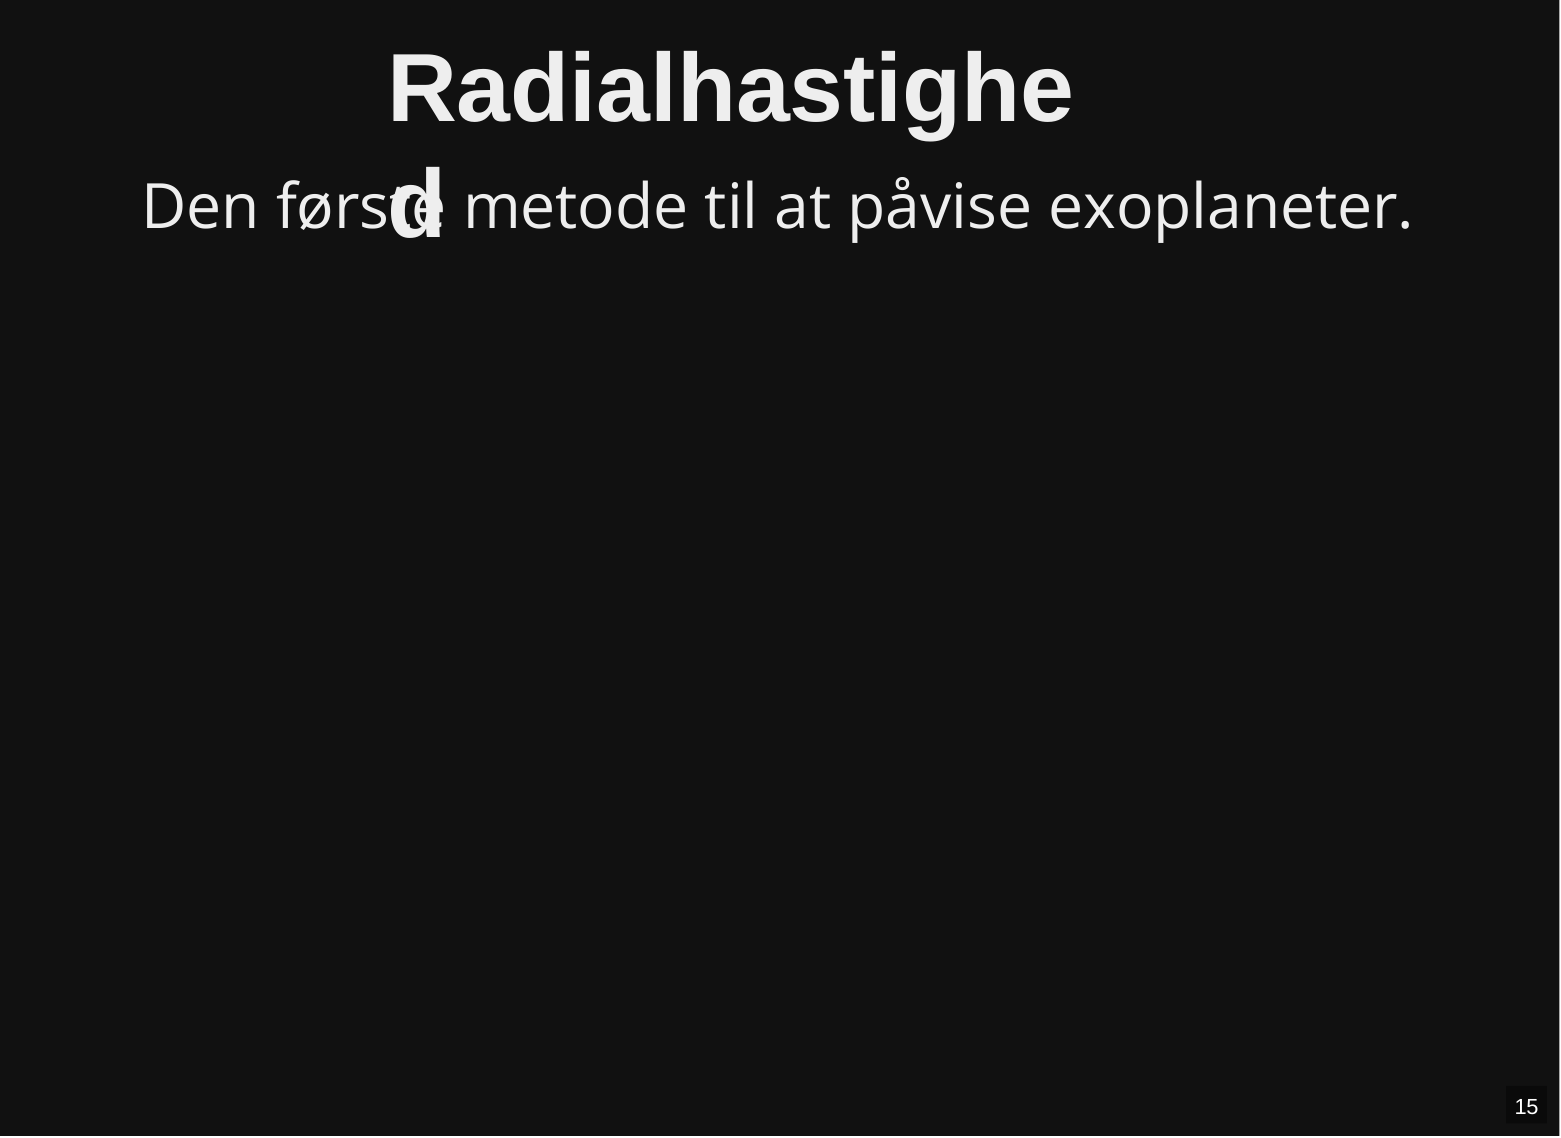

Radialhastighed
Den første metode til at påvise exoplaneter.

15